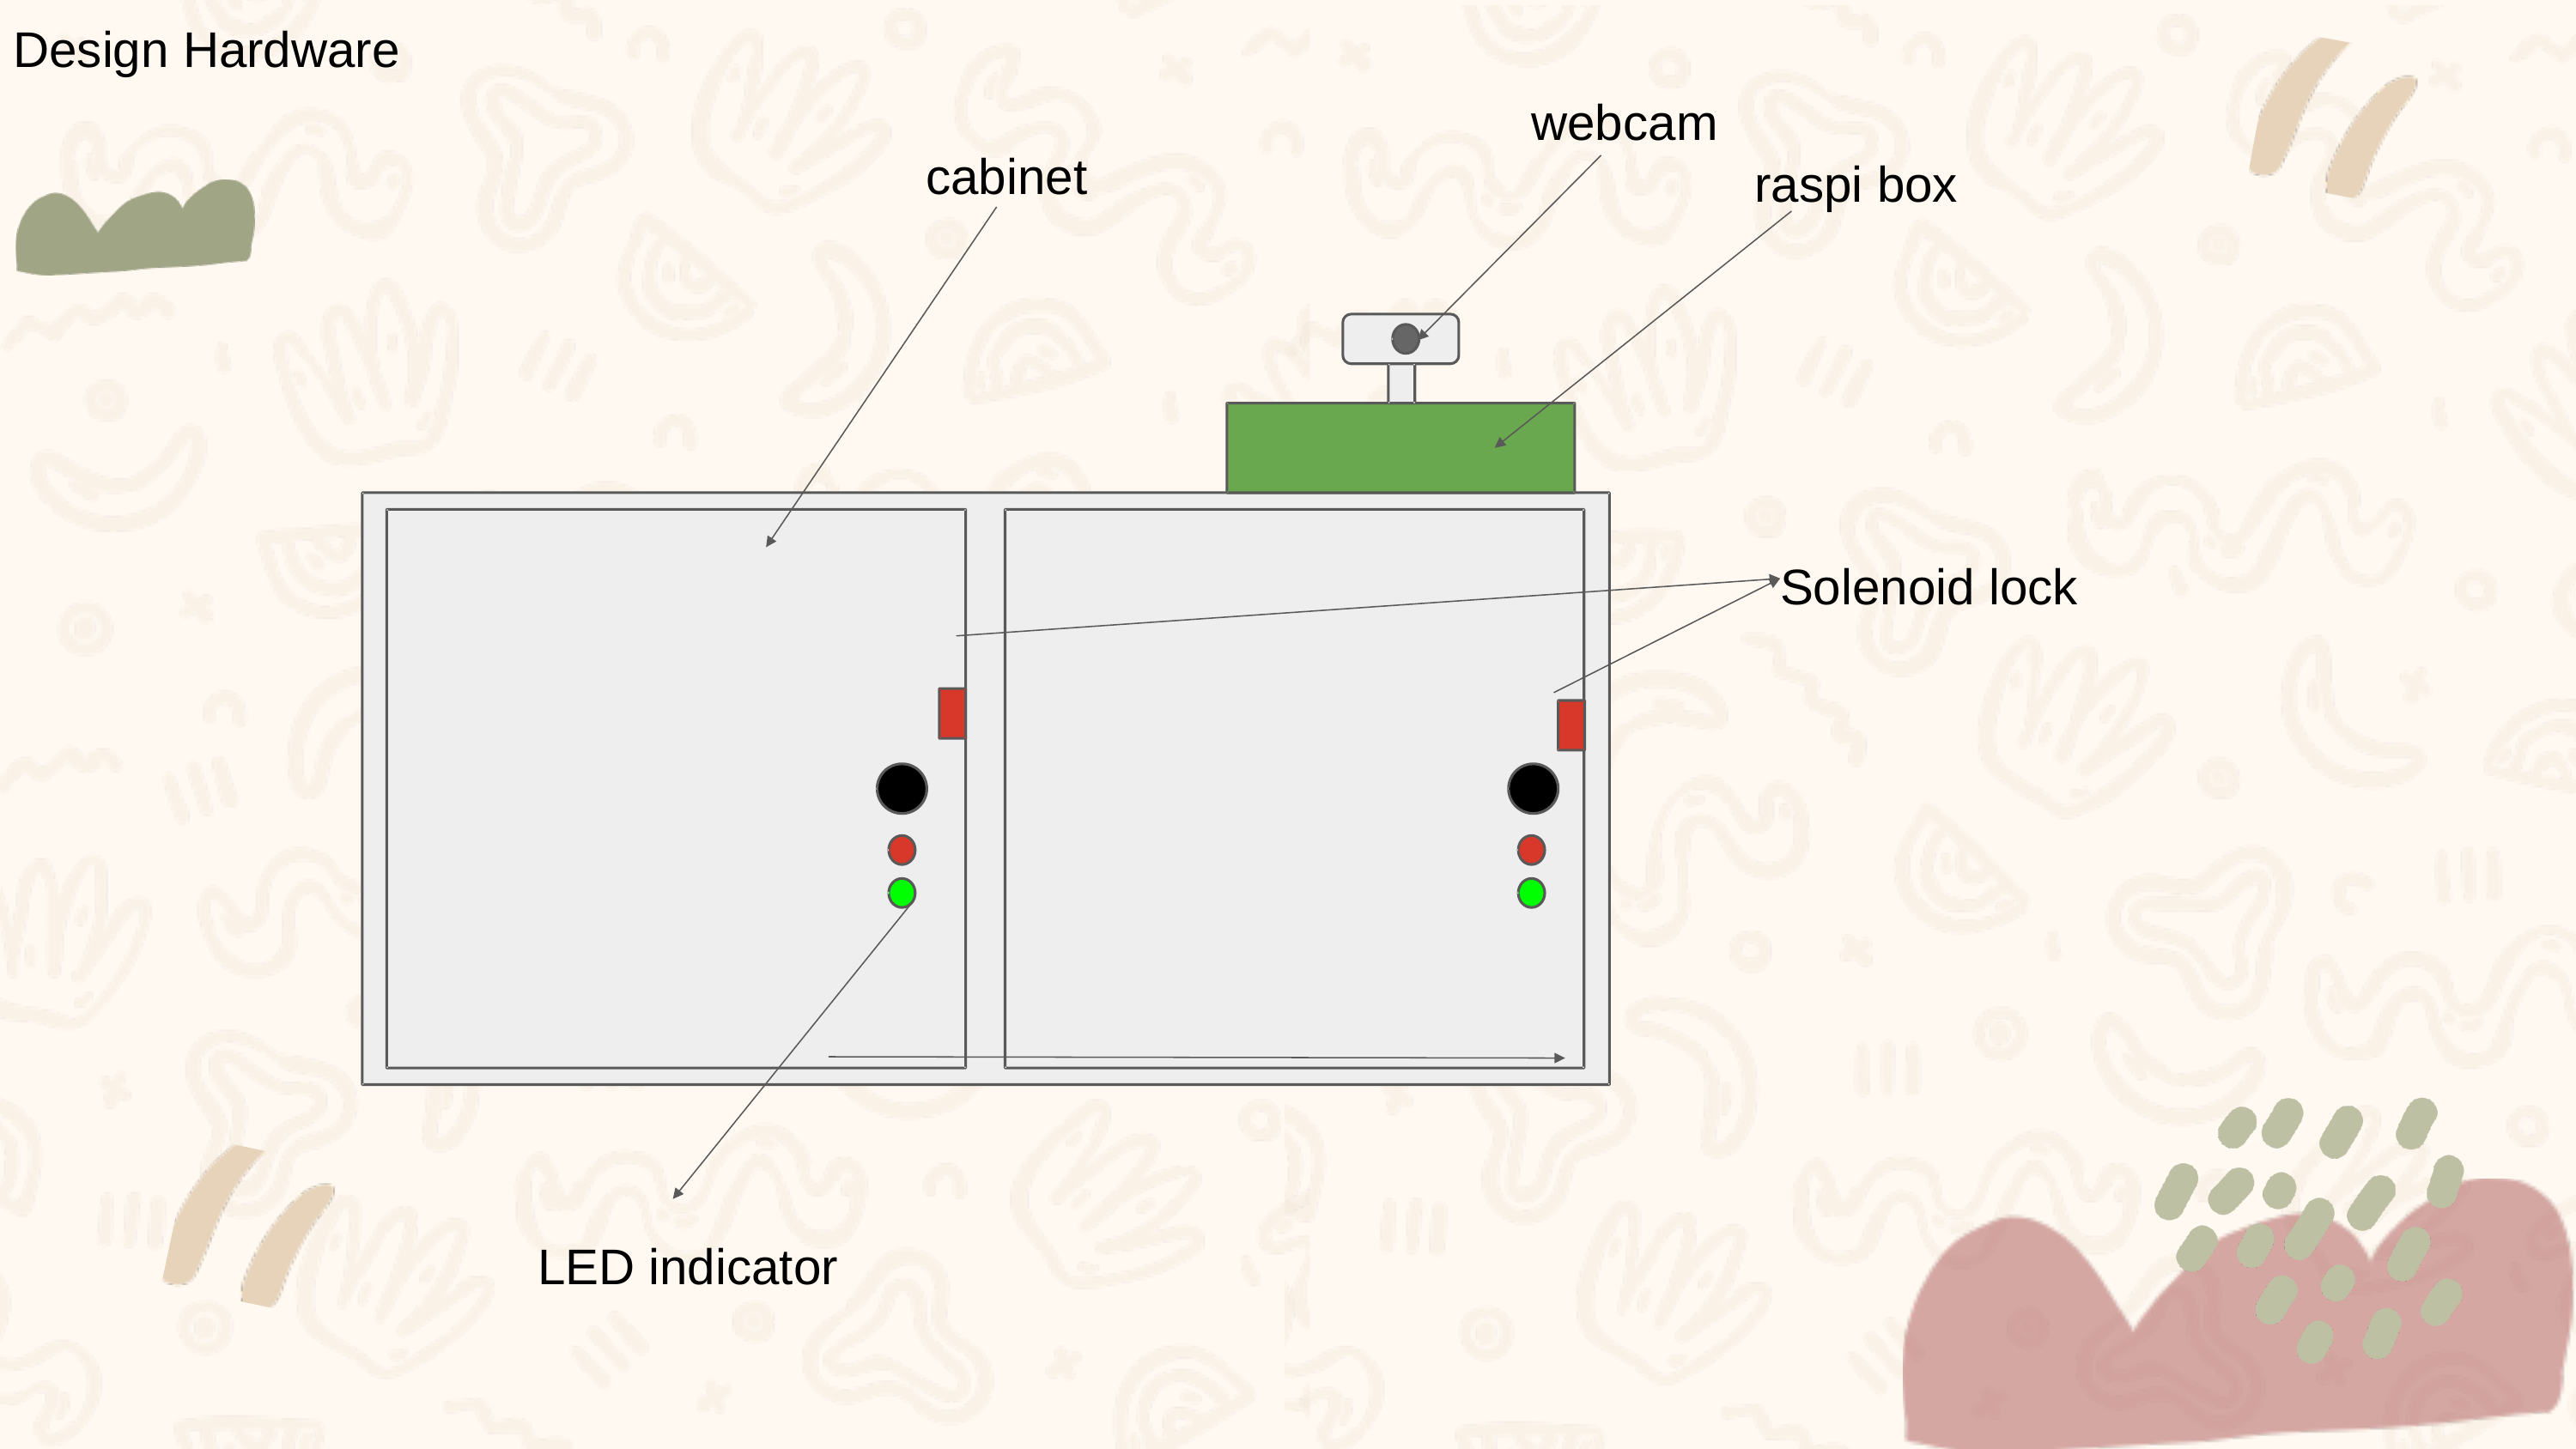

Design Hardware

webcam
cabinet
raspi box

Solenoid lock

LED indicator